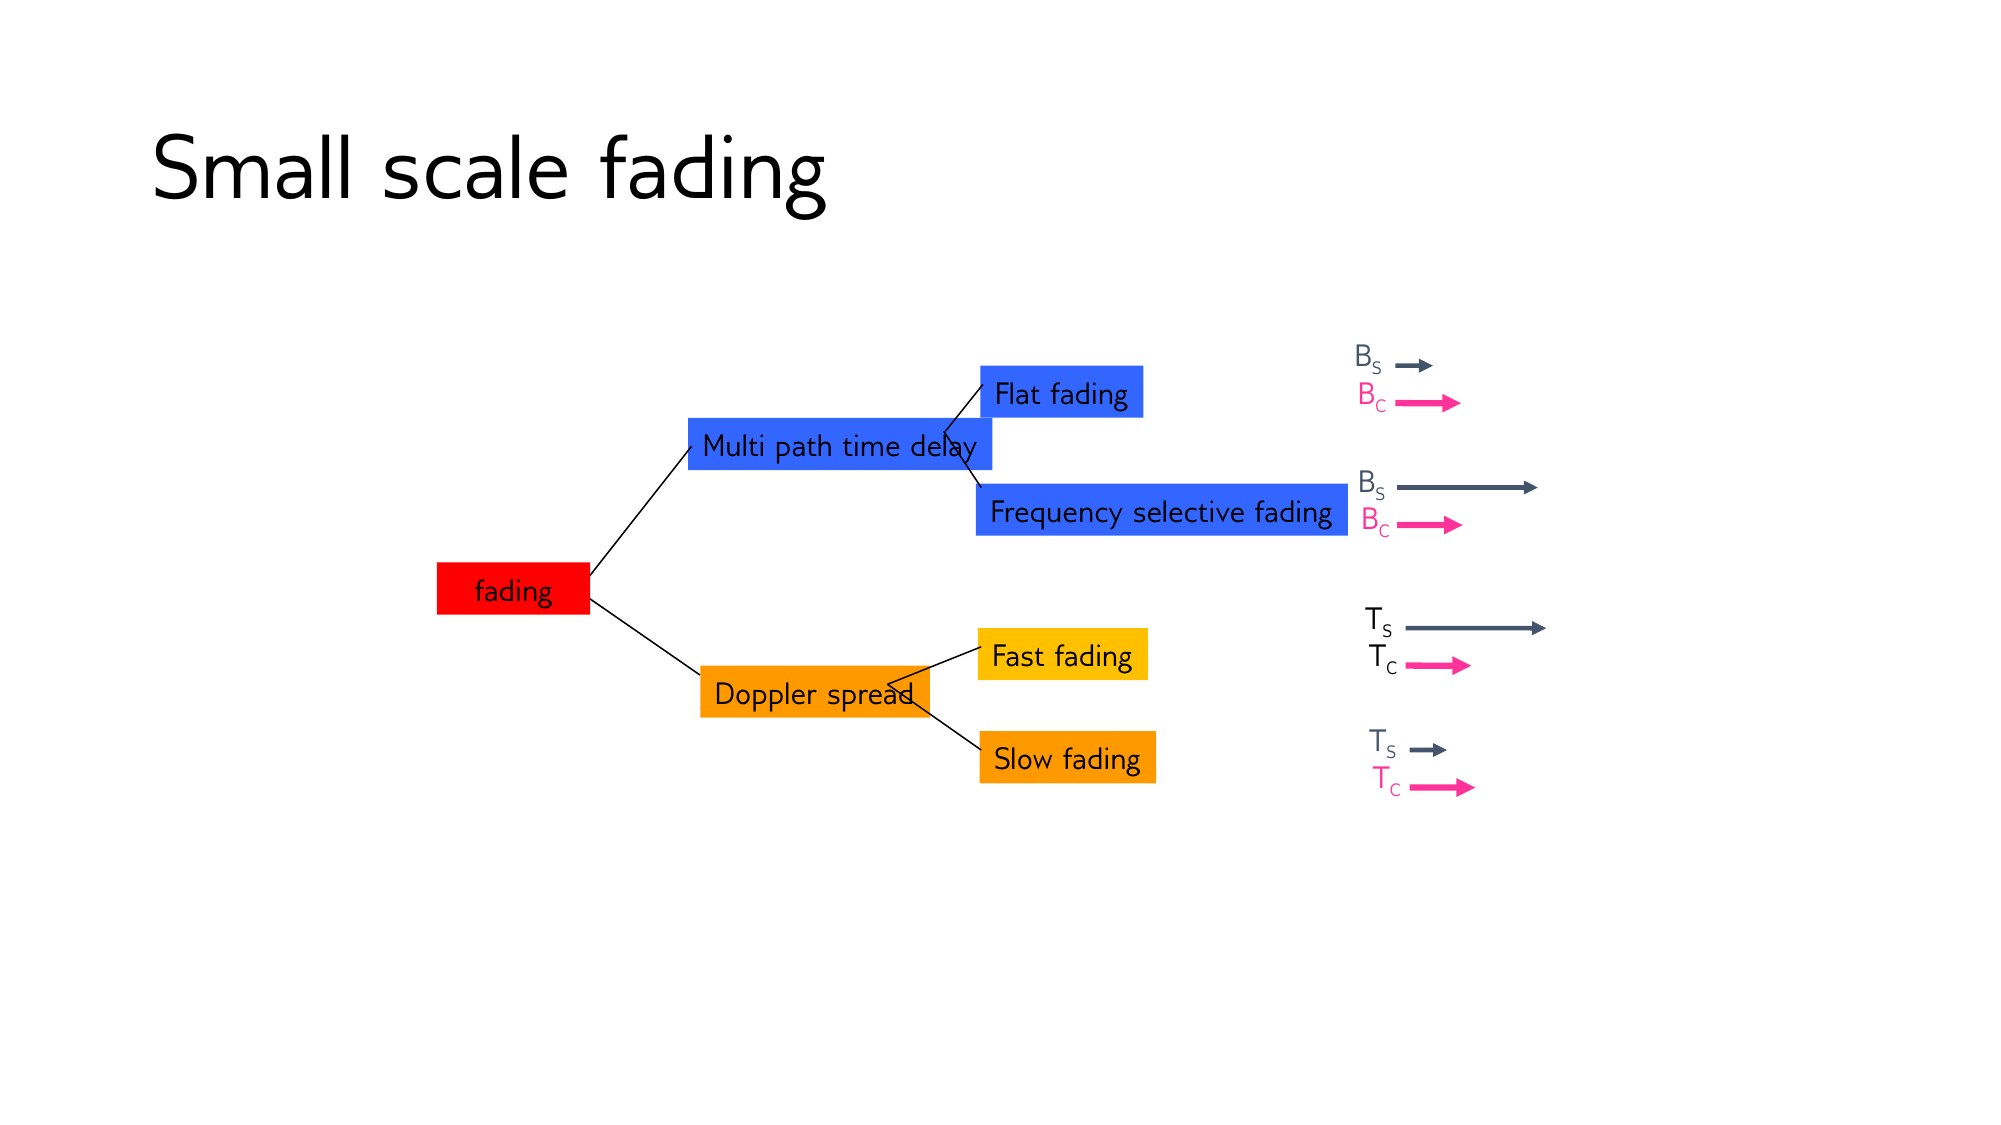

# Small scale fading
BS
Flat fading
BC

Multi path time delay

BS
Frequency selective fading

BC

fading

TS
Fast fading
TC

Doppler spread

TS
Slow fading
TC